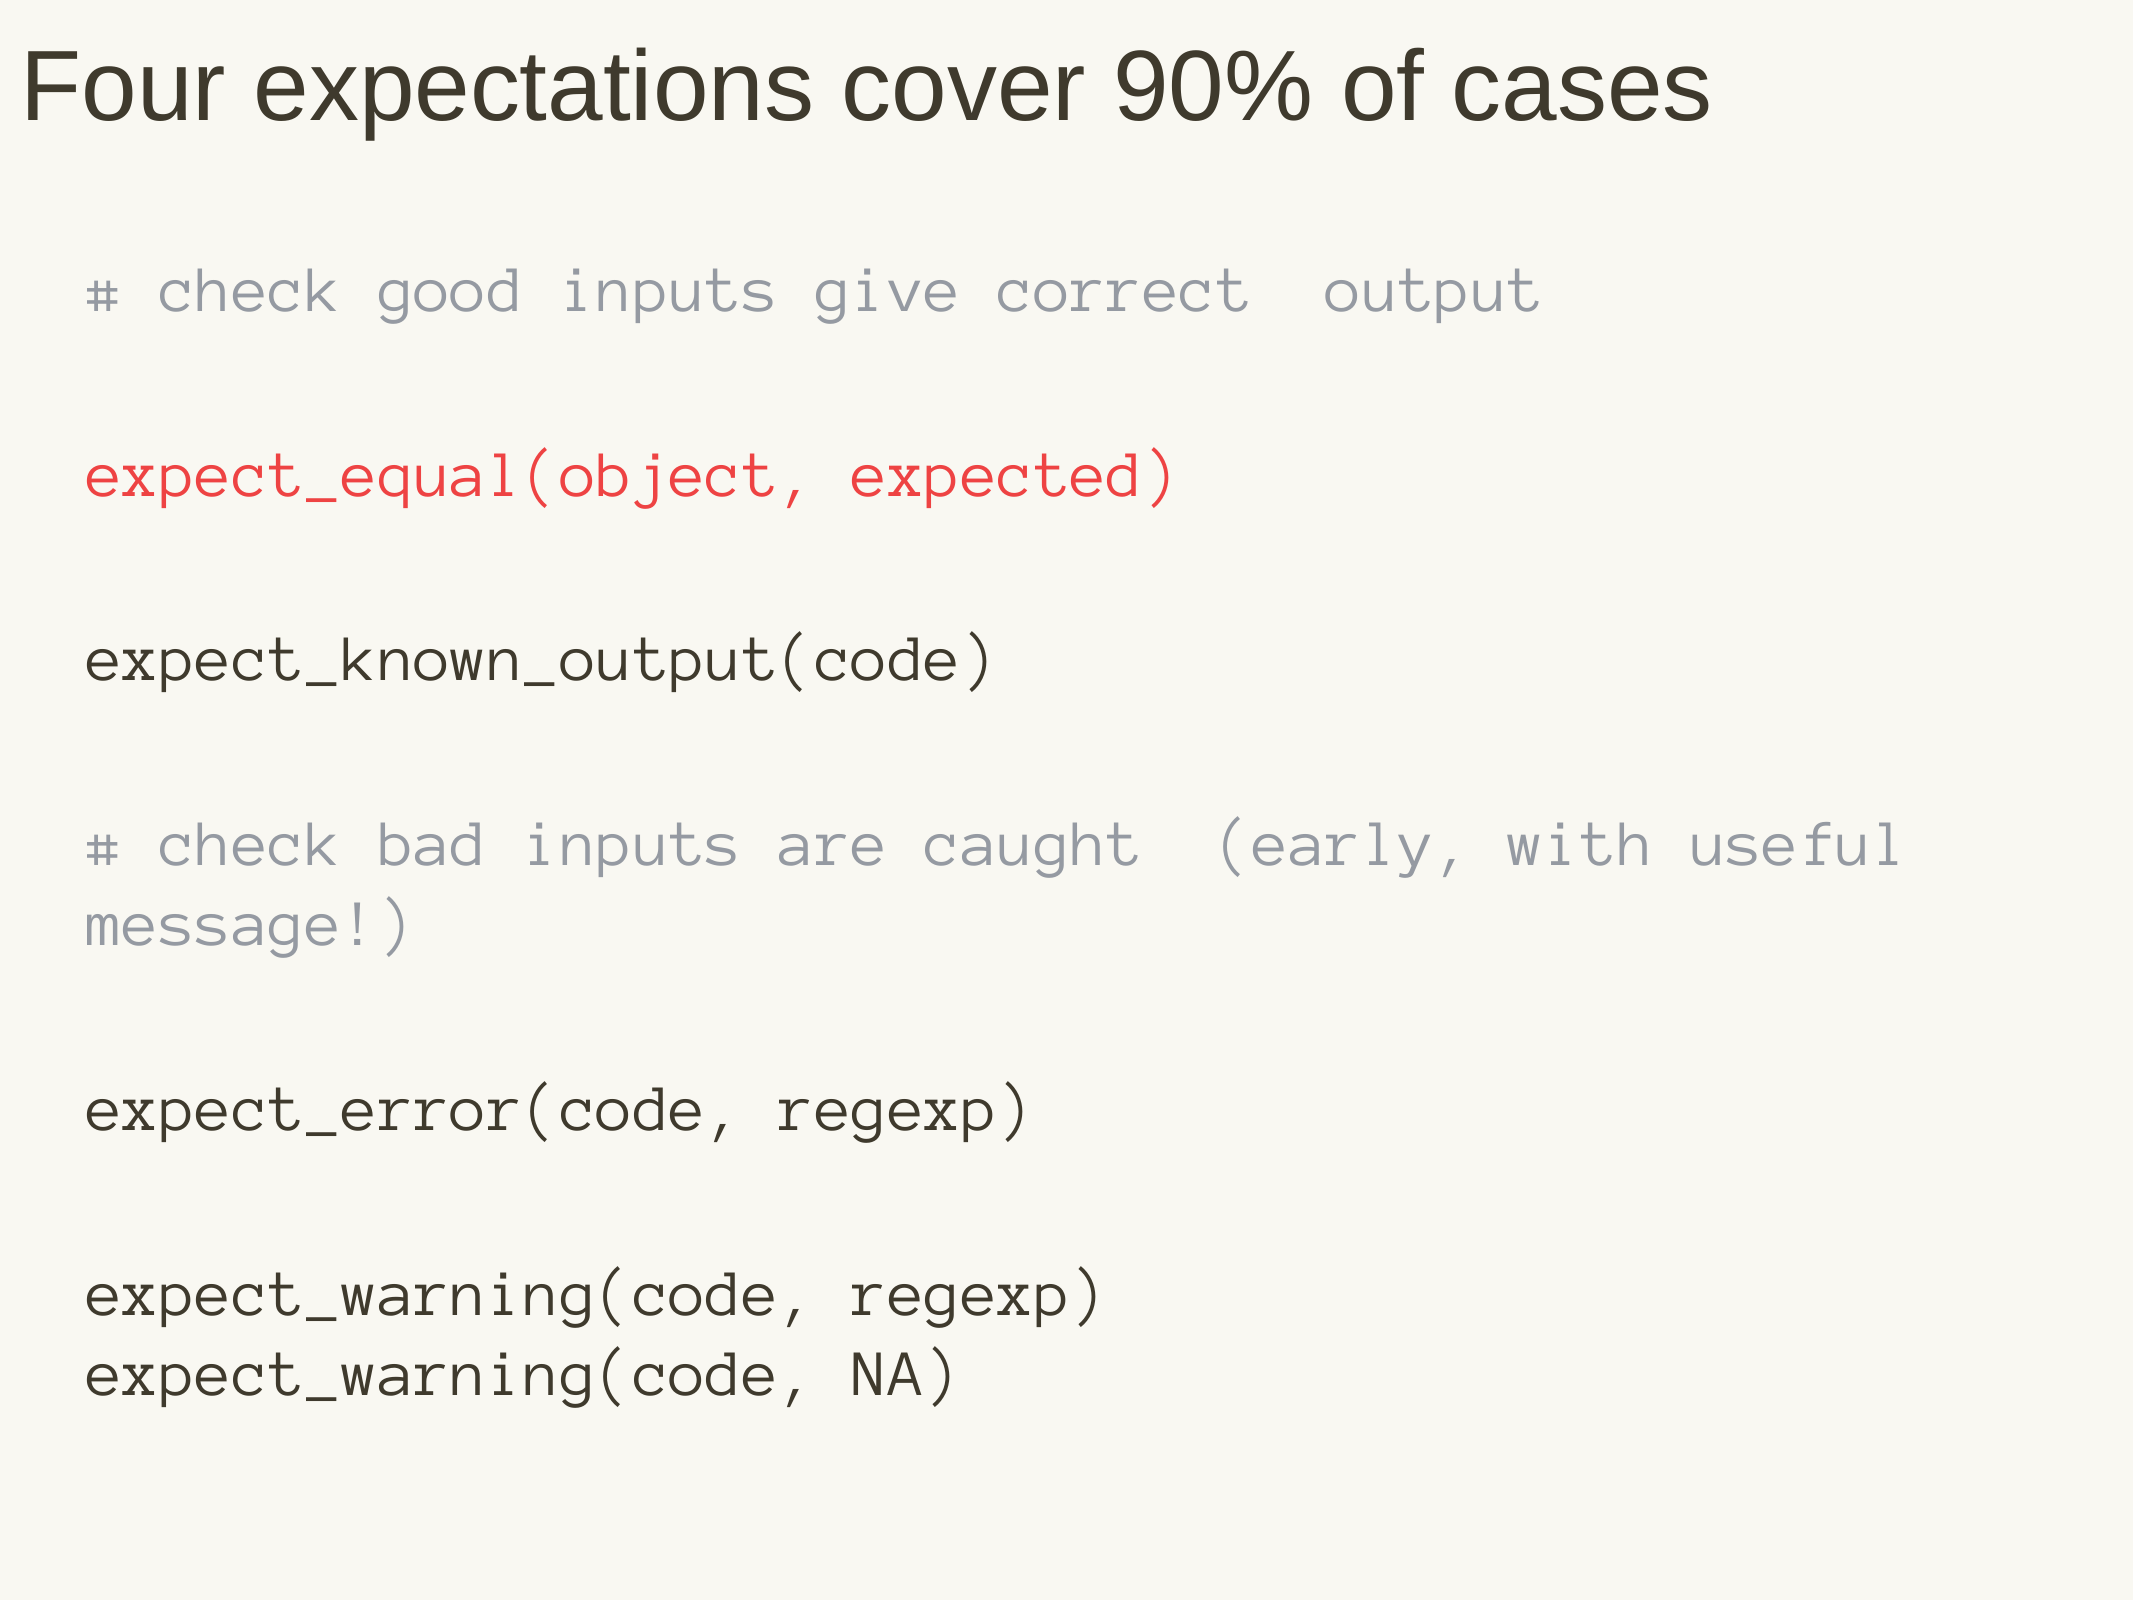

# Four expectations cover 90% of cases
# check good inputs give correct  output

expect_equal(object, expected)

expect_known_output(code)

# check bad inputs are caught  (early, with useful message!)

expect_error(code, regexp)

expect_warning(code, regexp)
expect_warning(code, NA)